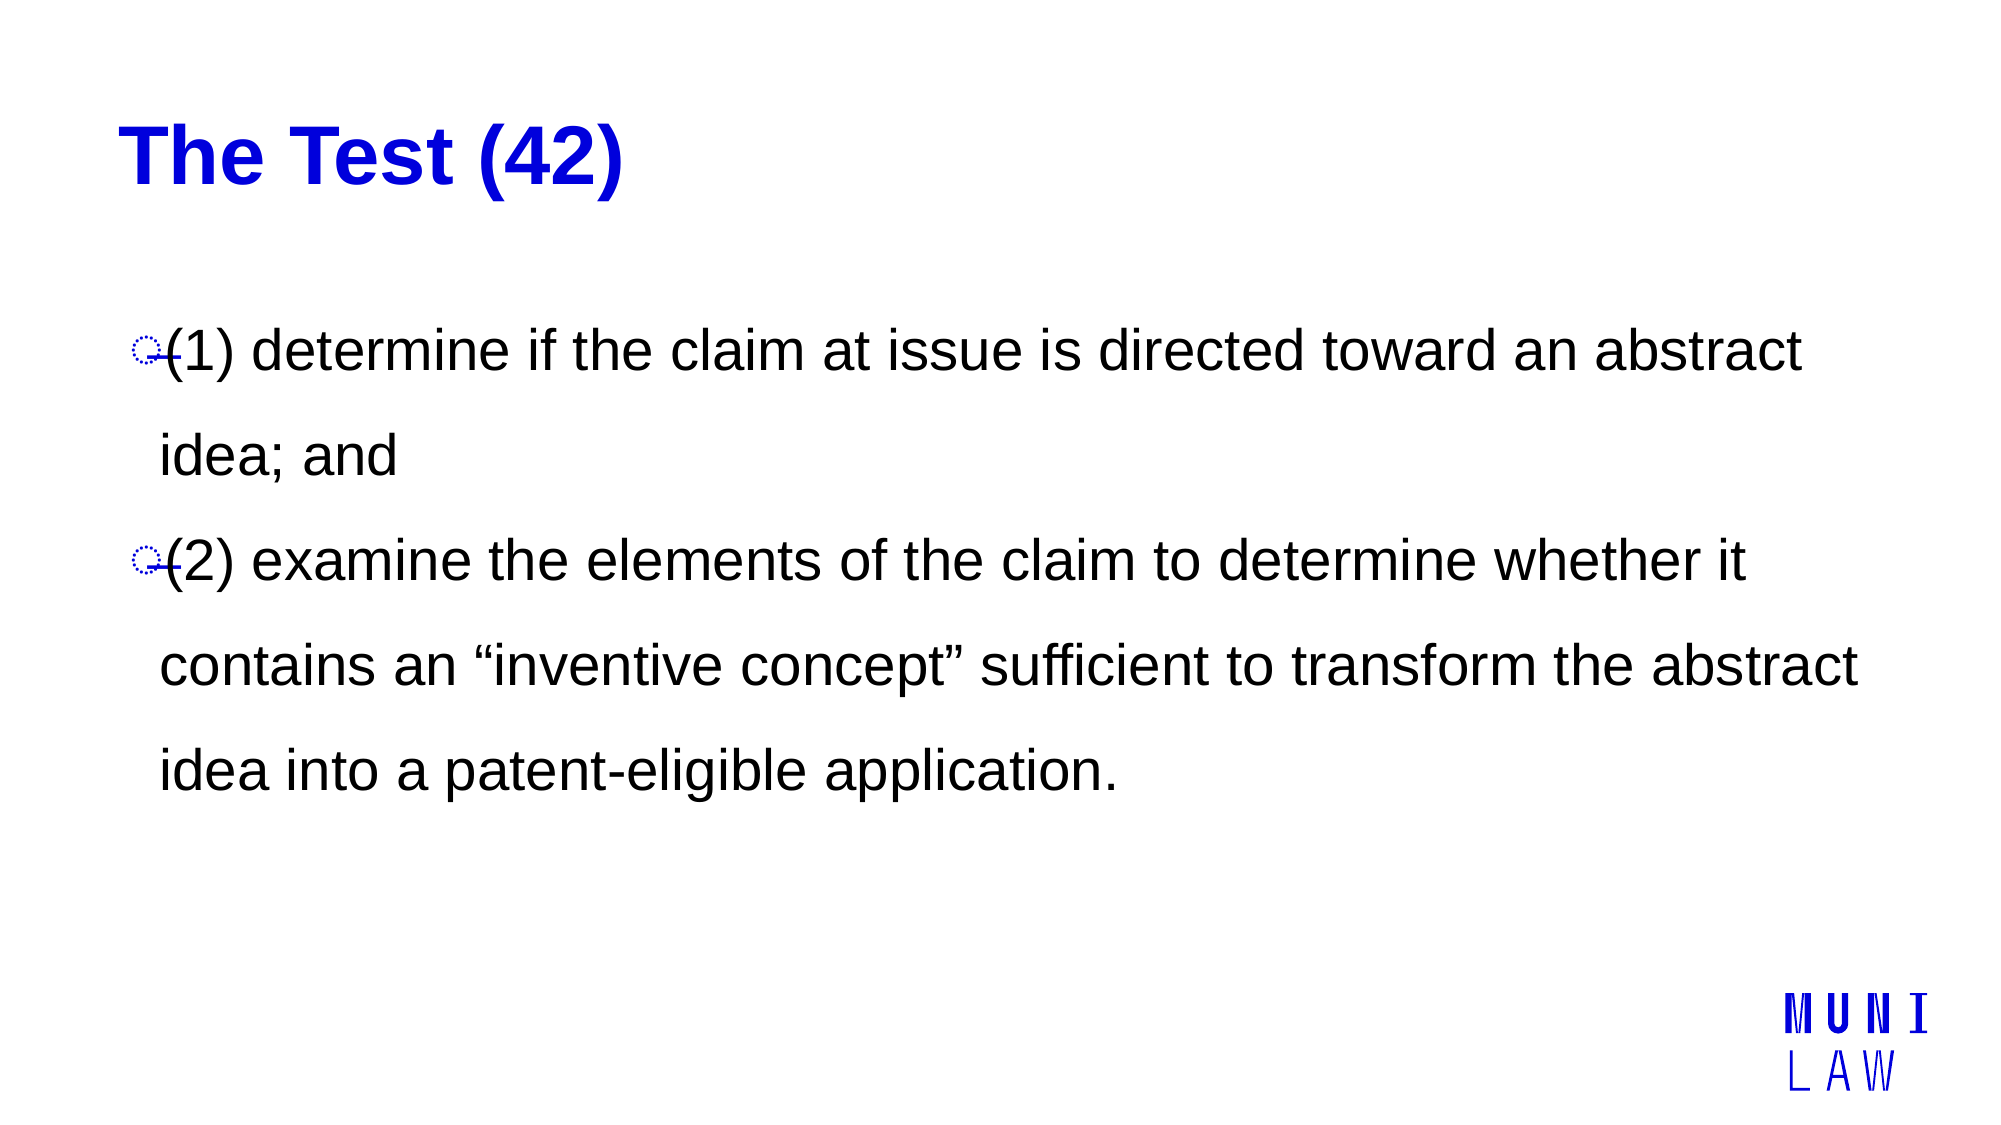

# The Test (42)
(1) determine if the claim at issue is directed toward an abstract idea; and
(2) examine the elements of the claim to determine whether it contains an “inventive concept” sufficient to transform the abstract idea into a patent-eligible application.